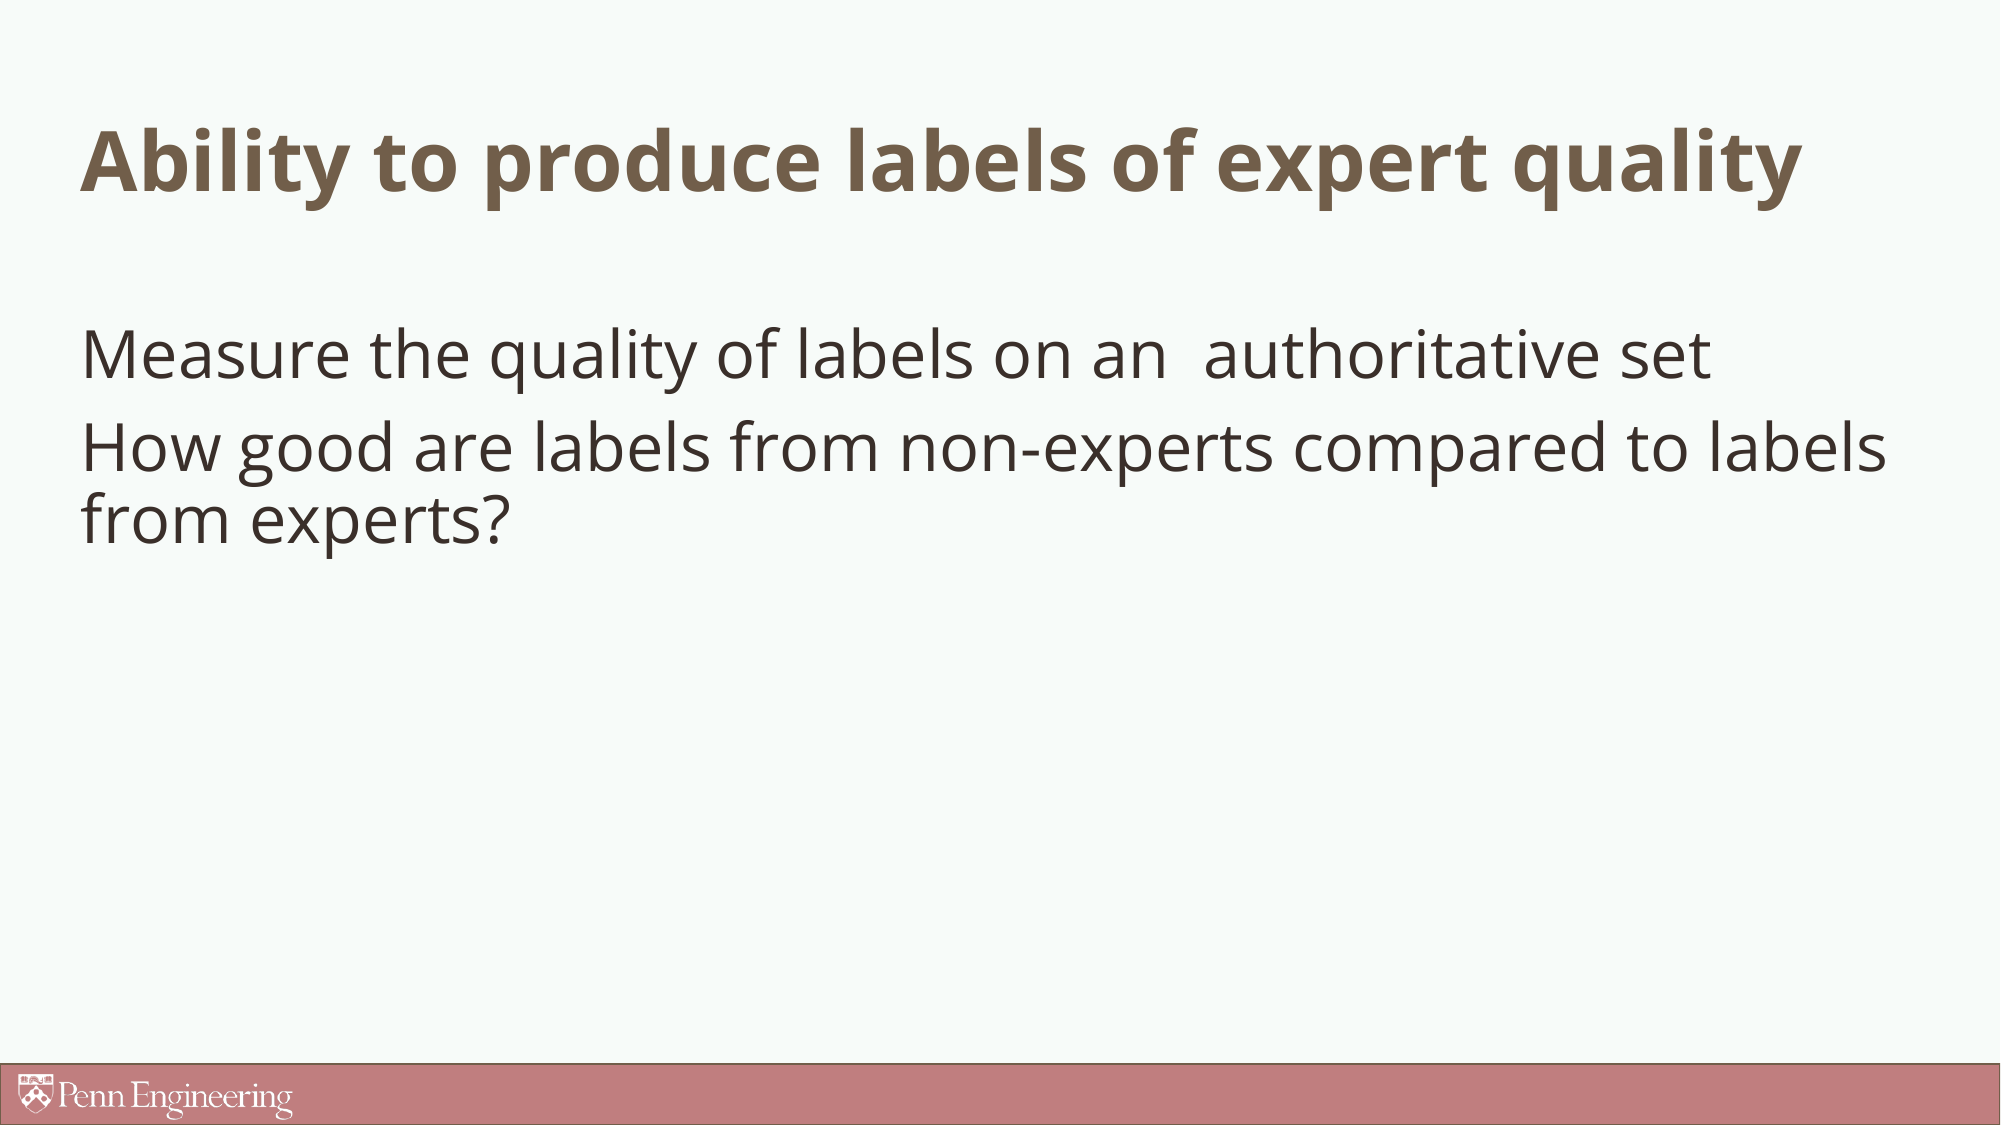

# Ability to produce labels of expert quality
Measure the quality of labels on an  authoritative set
How good are labels from non-experts compared to labels from experts?